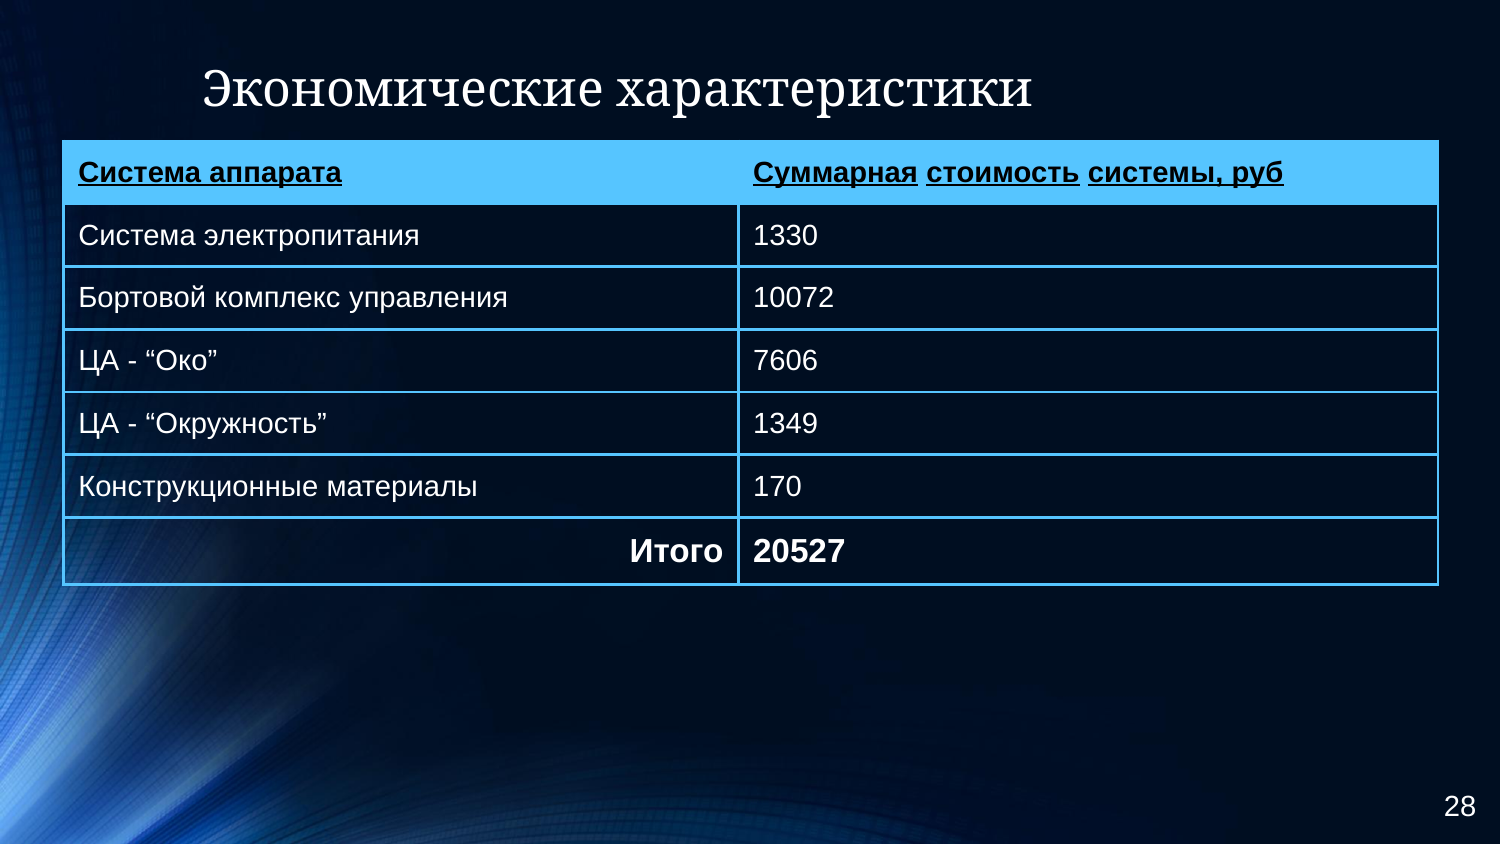

# Экономические характеристики
| Система аппарата | Суммарная стоимость системы, руб |
| --- | --- |
| Система электропитания | 1330 |
| Бортовой комплекс управления | 10072 |
| ЦА - “Око” | 7606 |
| ЦА - “Окружность” | 1349 |
| Конструкционные материалы | 170 |
| Итого | 20527 |
28